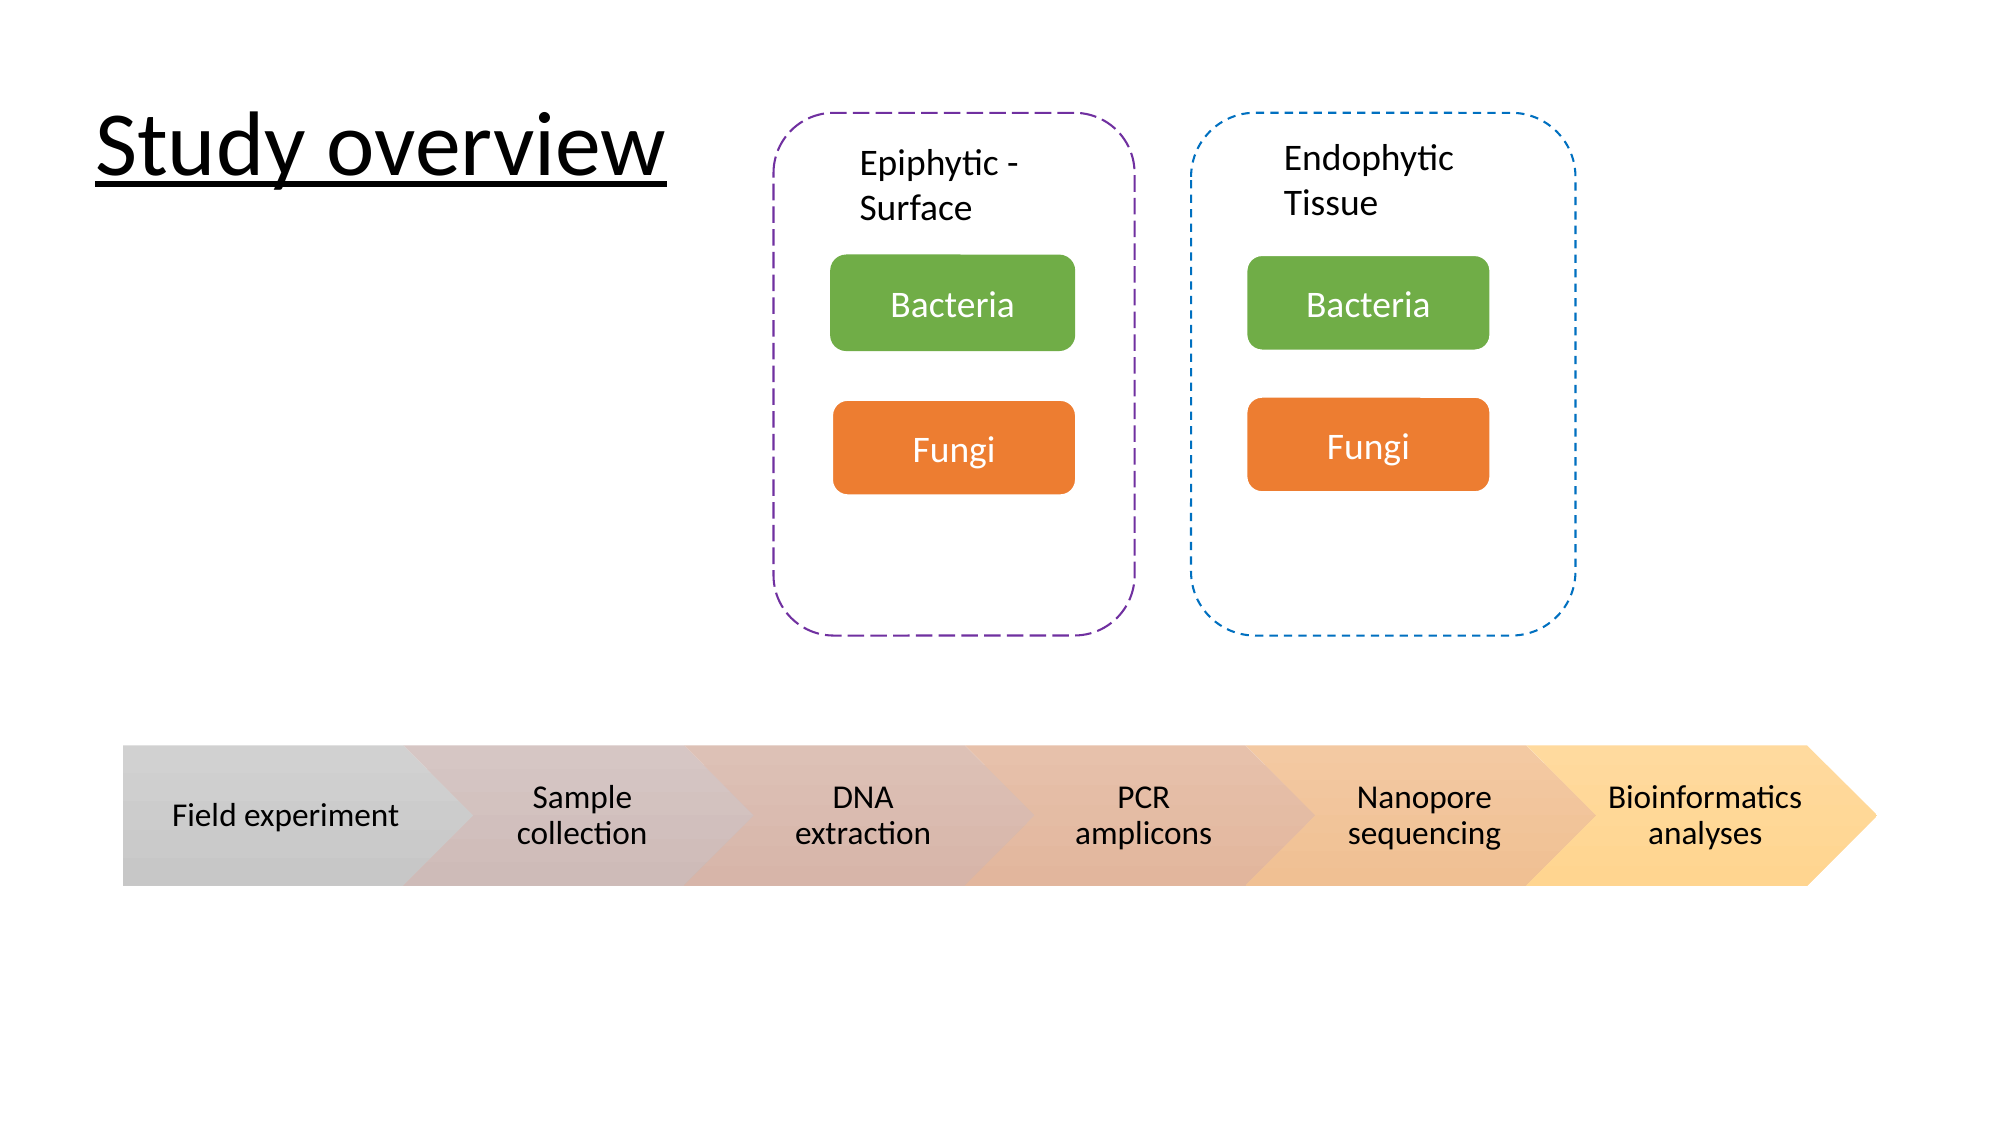

# Study overview

Endophytic
Tissue
Epiphytic -Surface
Field experiment
Sample collection
DNA extraction
PCR amplicons
Nanopore sequencing
Bioinformatics analyses
Bacteria
Bacteria
Fungi
Fungi